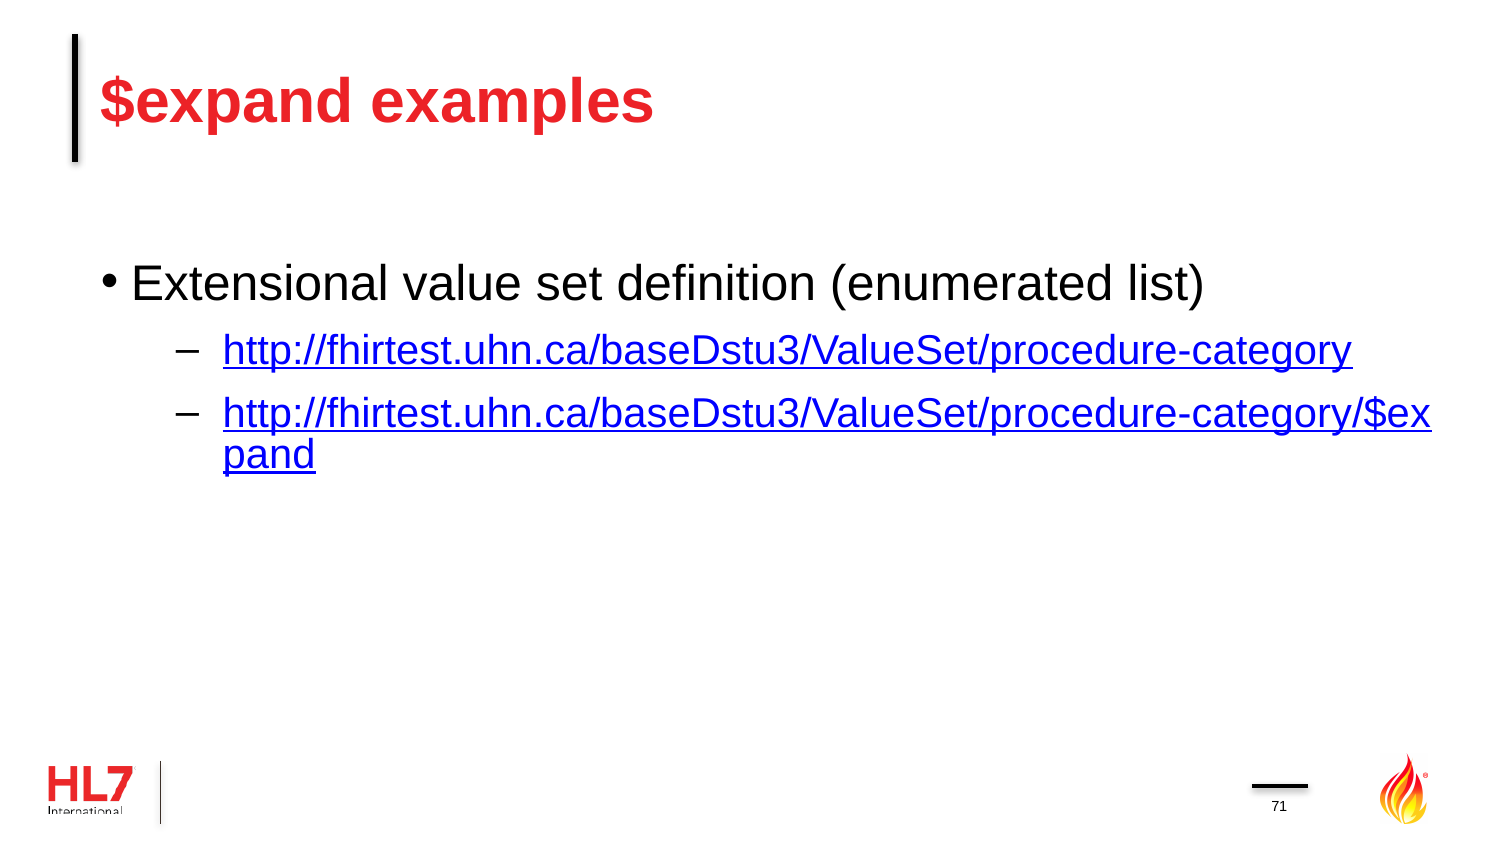

# $expand examples
Extensional value set definition (enumerated list)
http://fhirtest.uhn.ca/baseDstu3/ValueSet/procedure-category
http://fhirtest.uhn.ca/baseDstu3/ValueSet/procedure-category/$expand
71